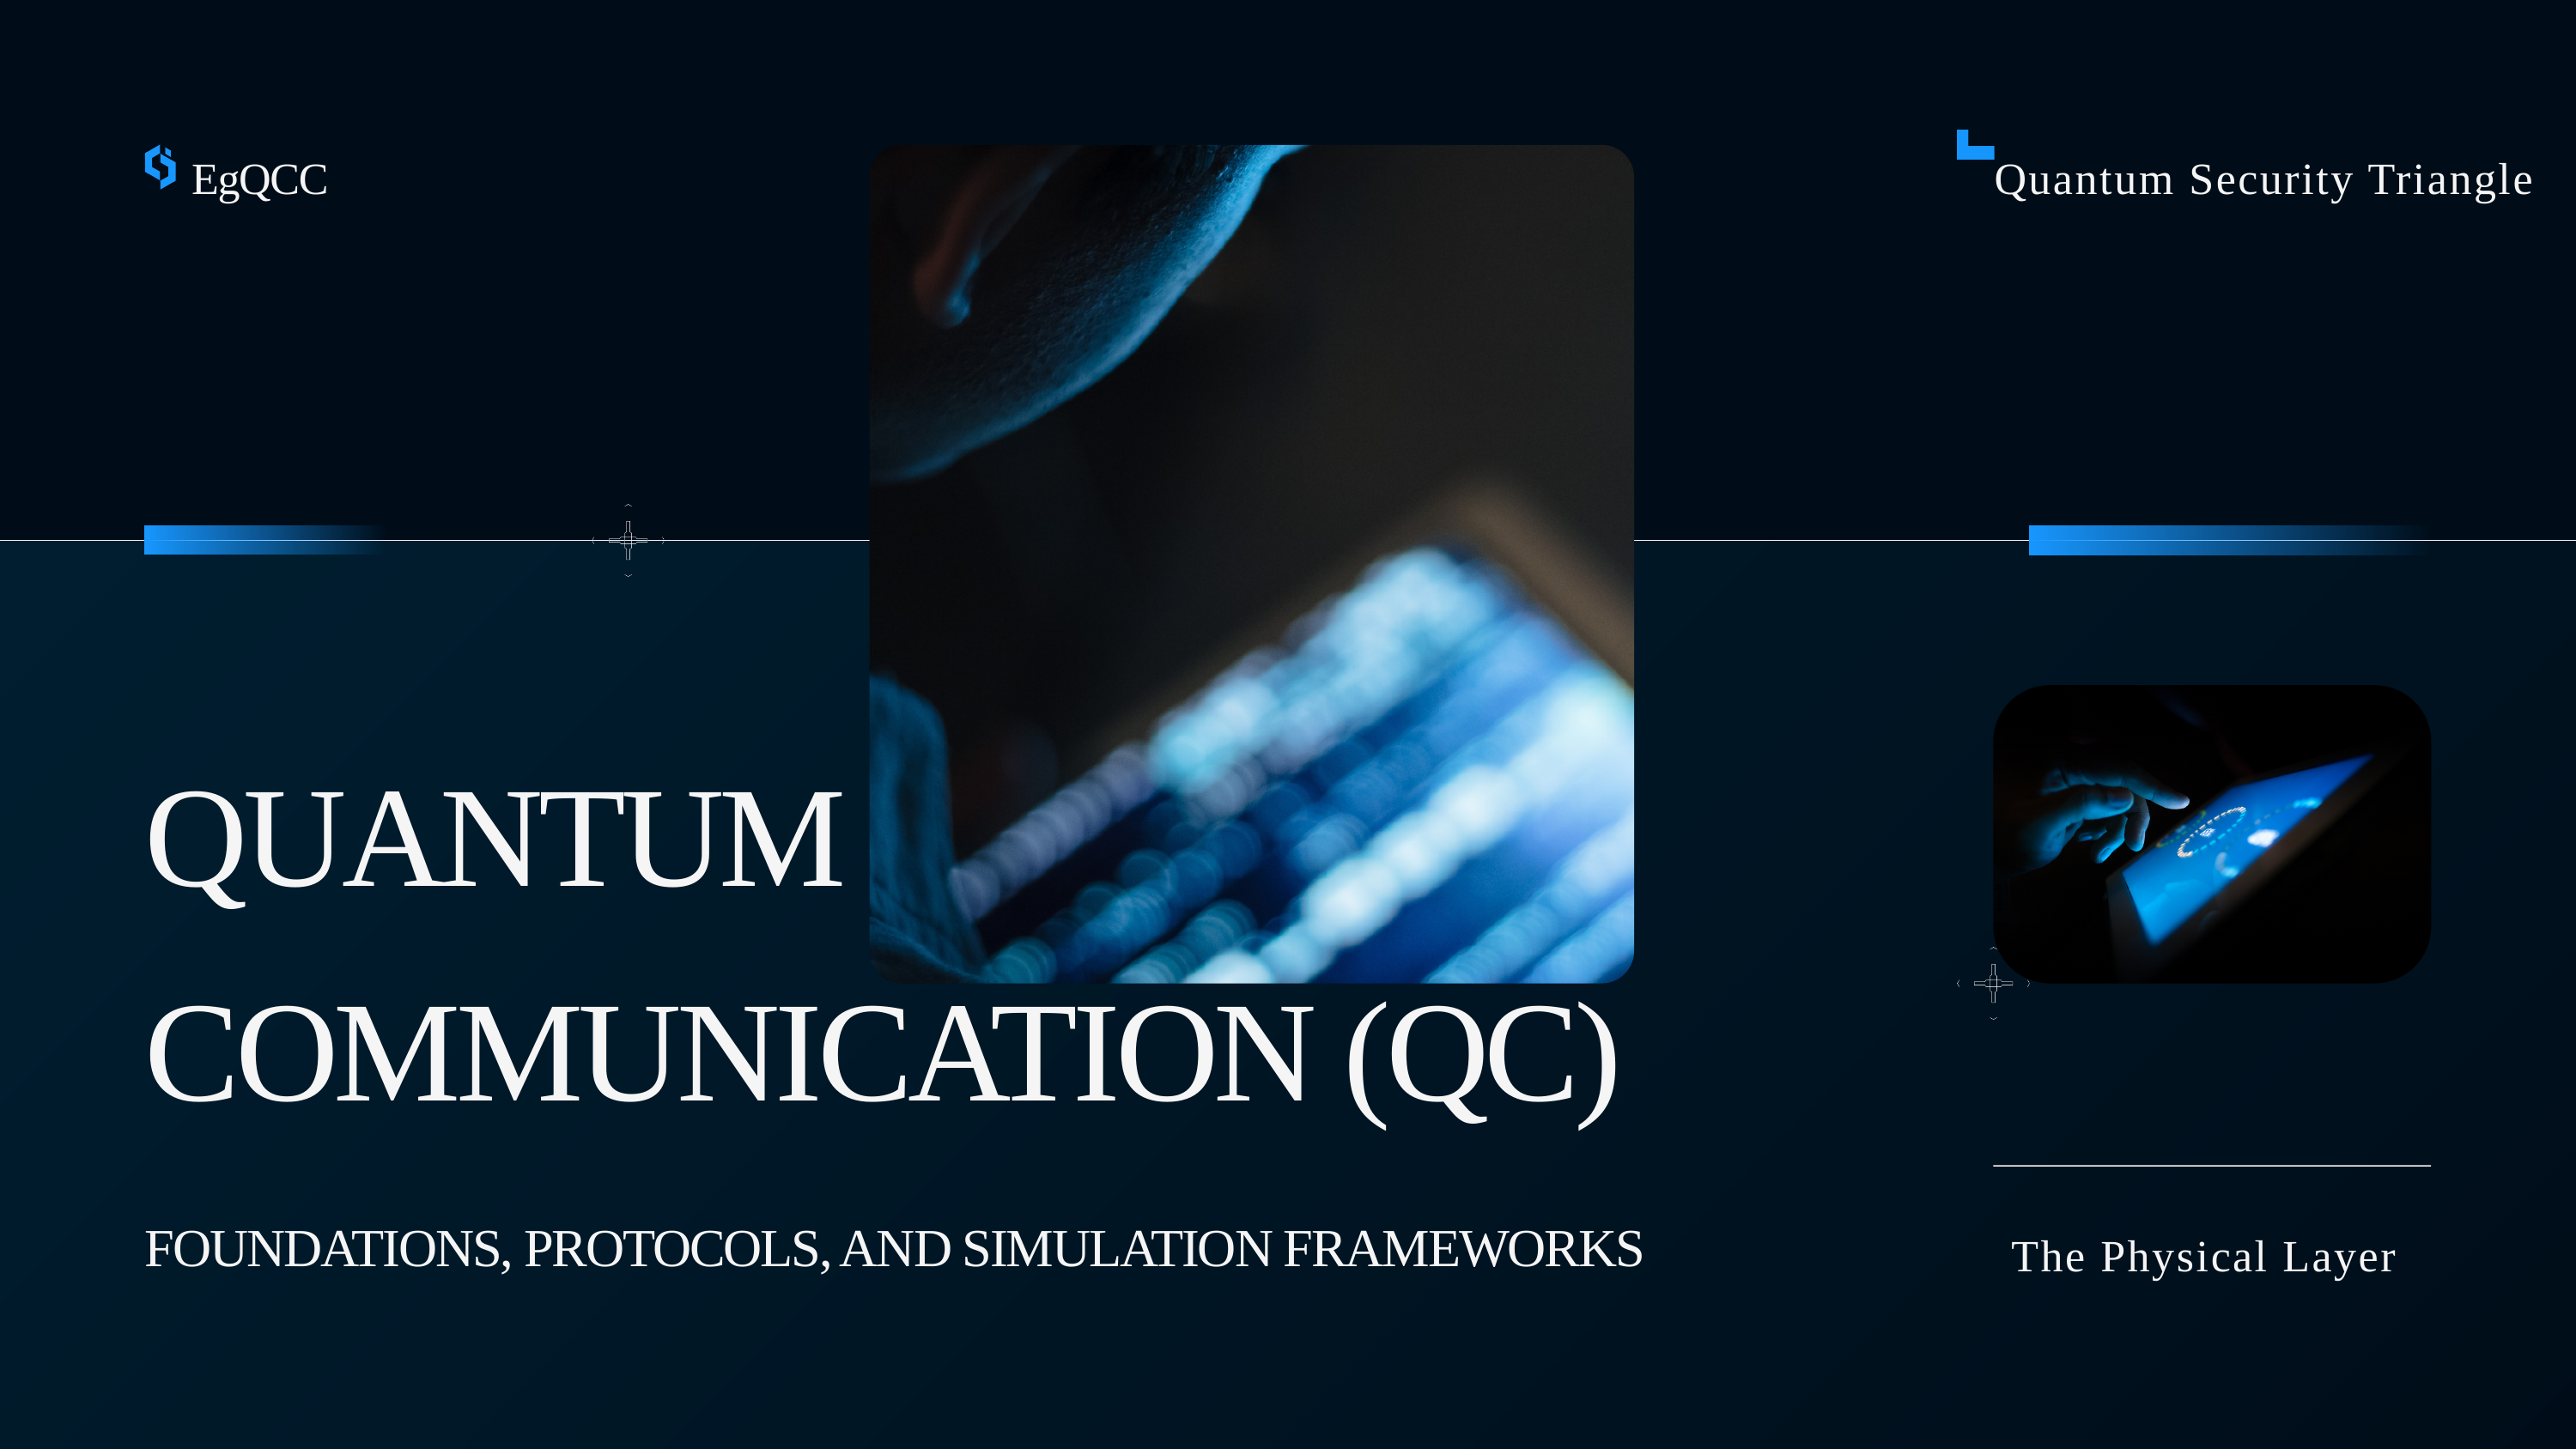

Quantum Security Triangle
EgQCC

QUANTUM

COMMUNICATION (QC)

FOUNDATIONS, PROTOCOLS, AND SIMULATION FRAMEWORKS

The Physical Layer